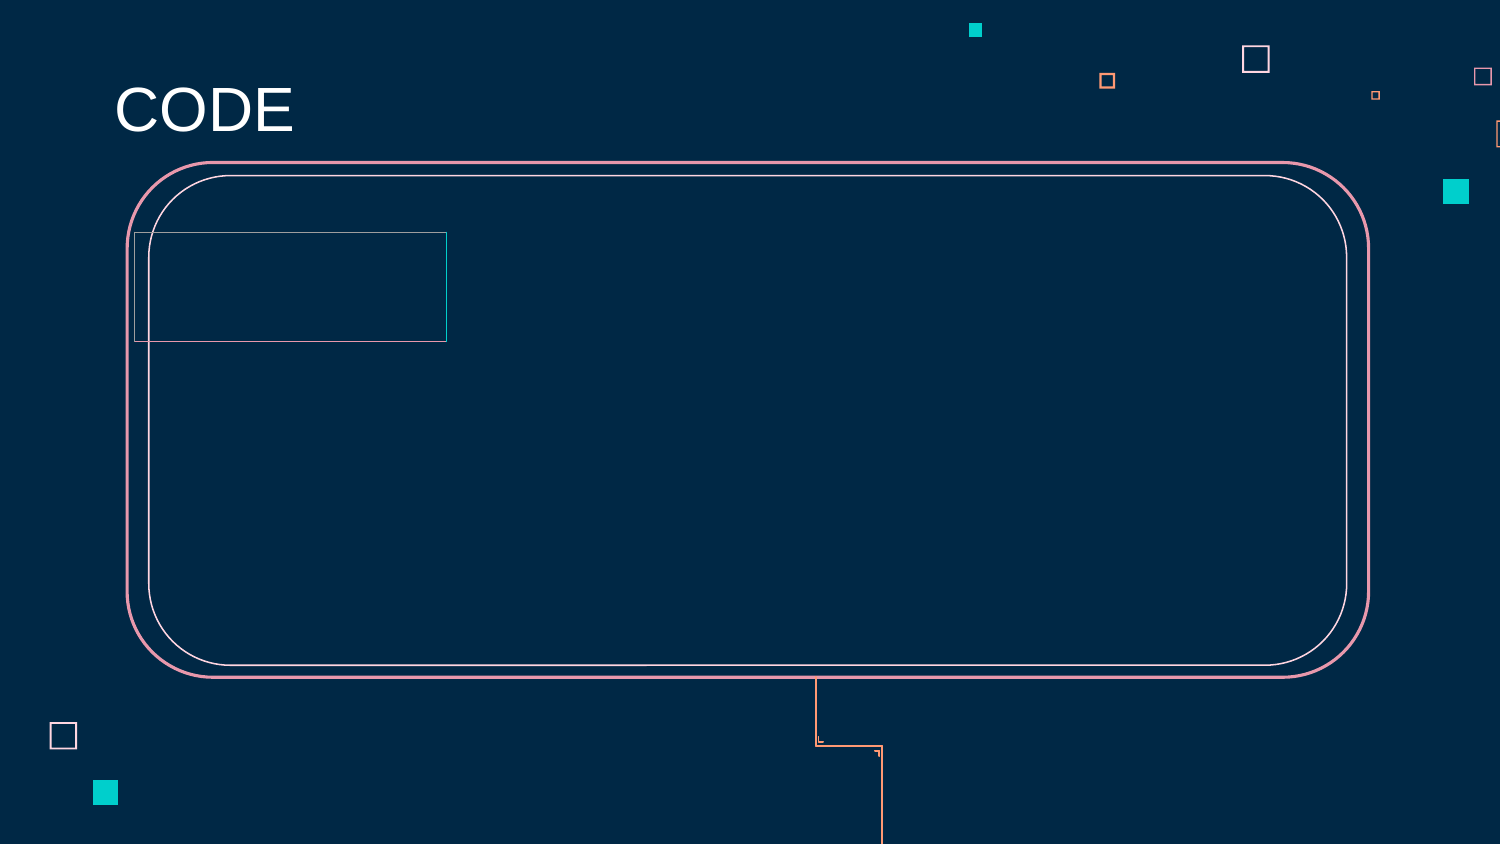

# CODE

|  |
| --- |